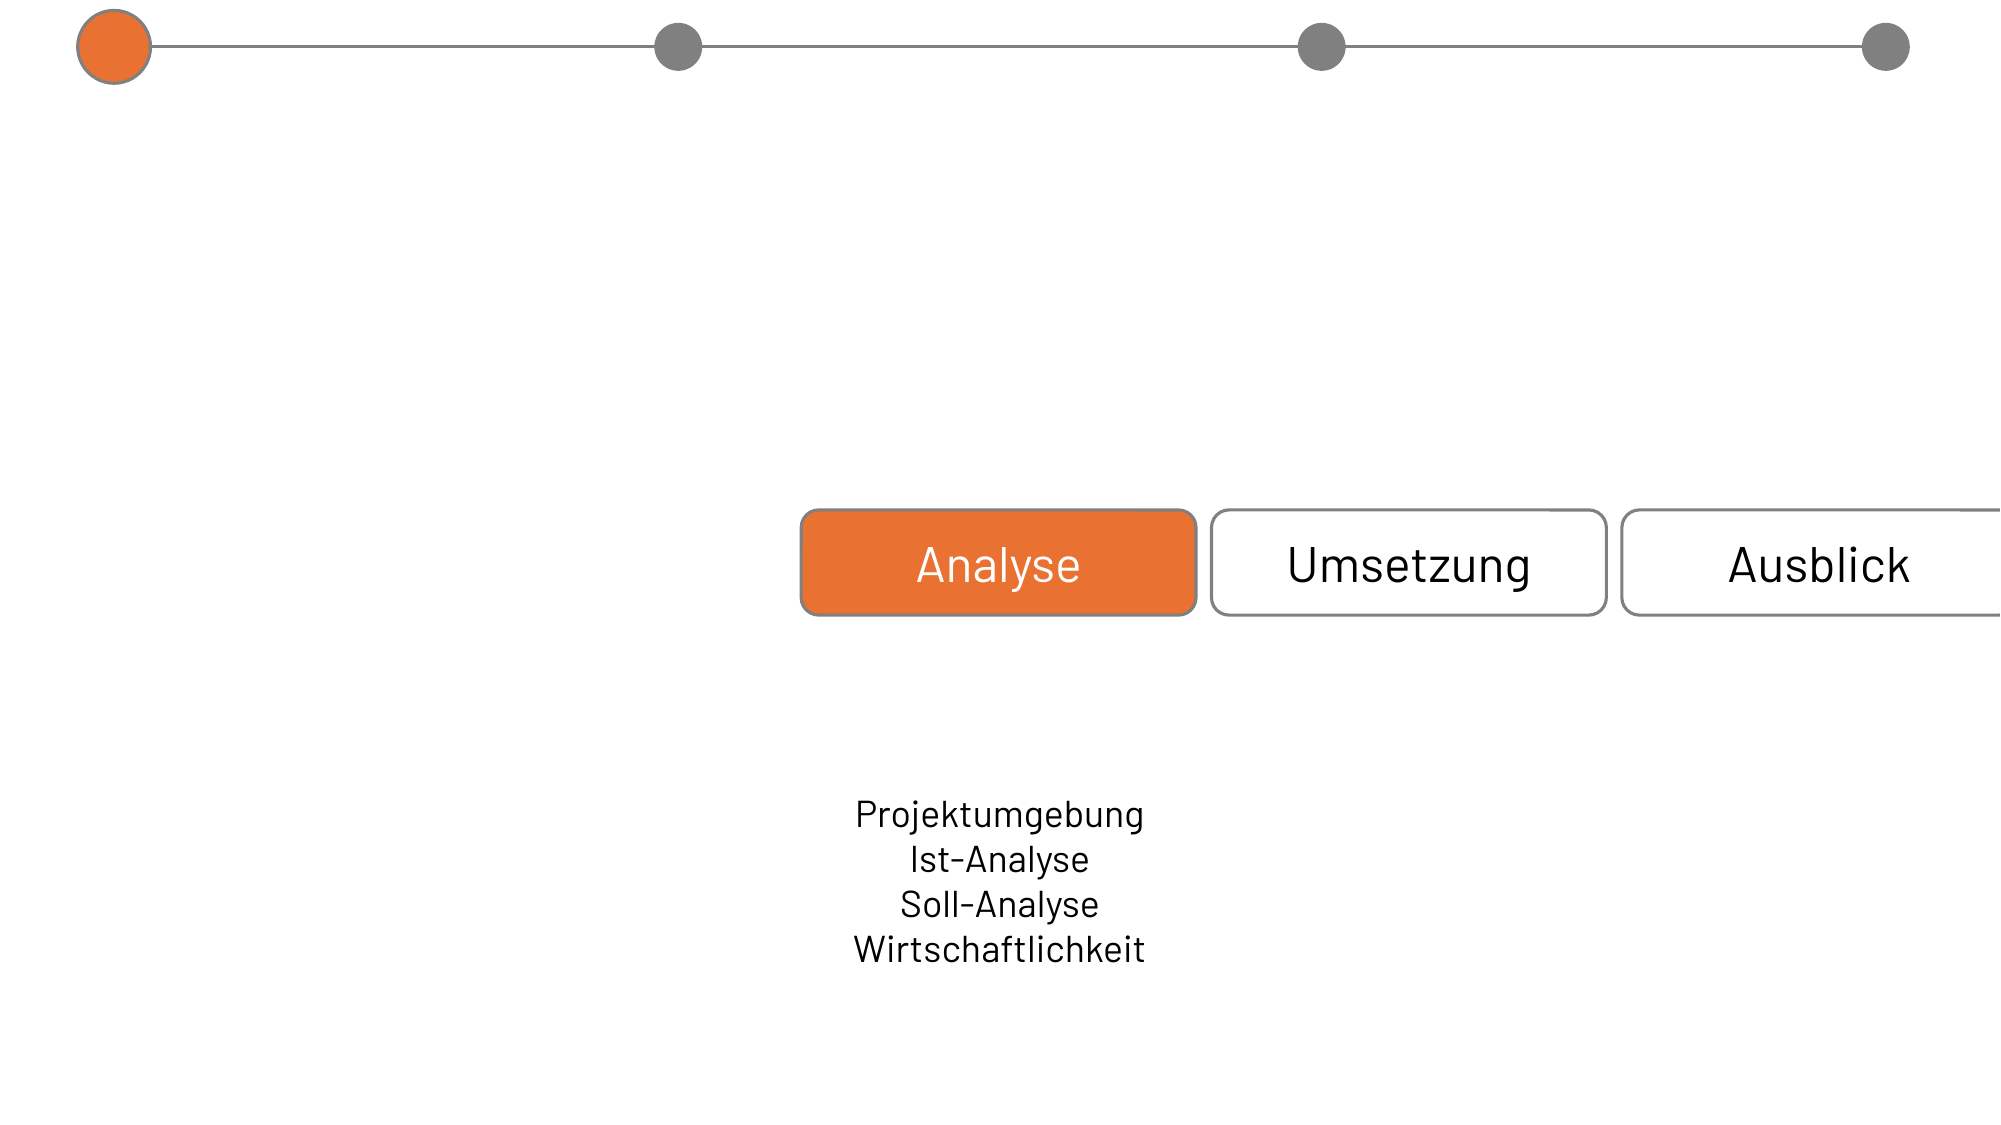

Analyse
Umsetzung
Ausblick
Quellen

Projektumgebung
Ist-Analyse
Soll-Analyse
Wirtschaftlichkeit
Entwurf
Implementierung App
Implementierung Backend